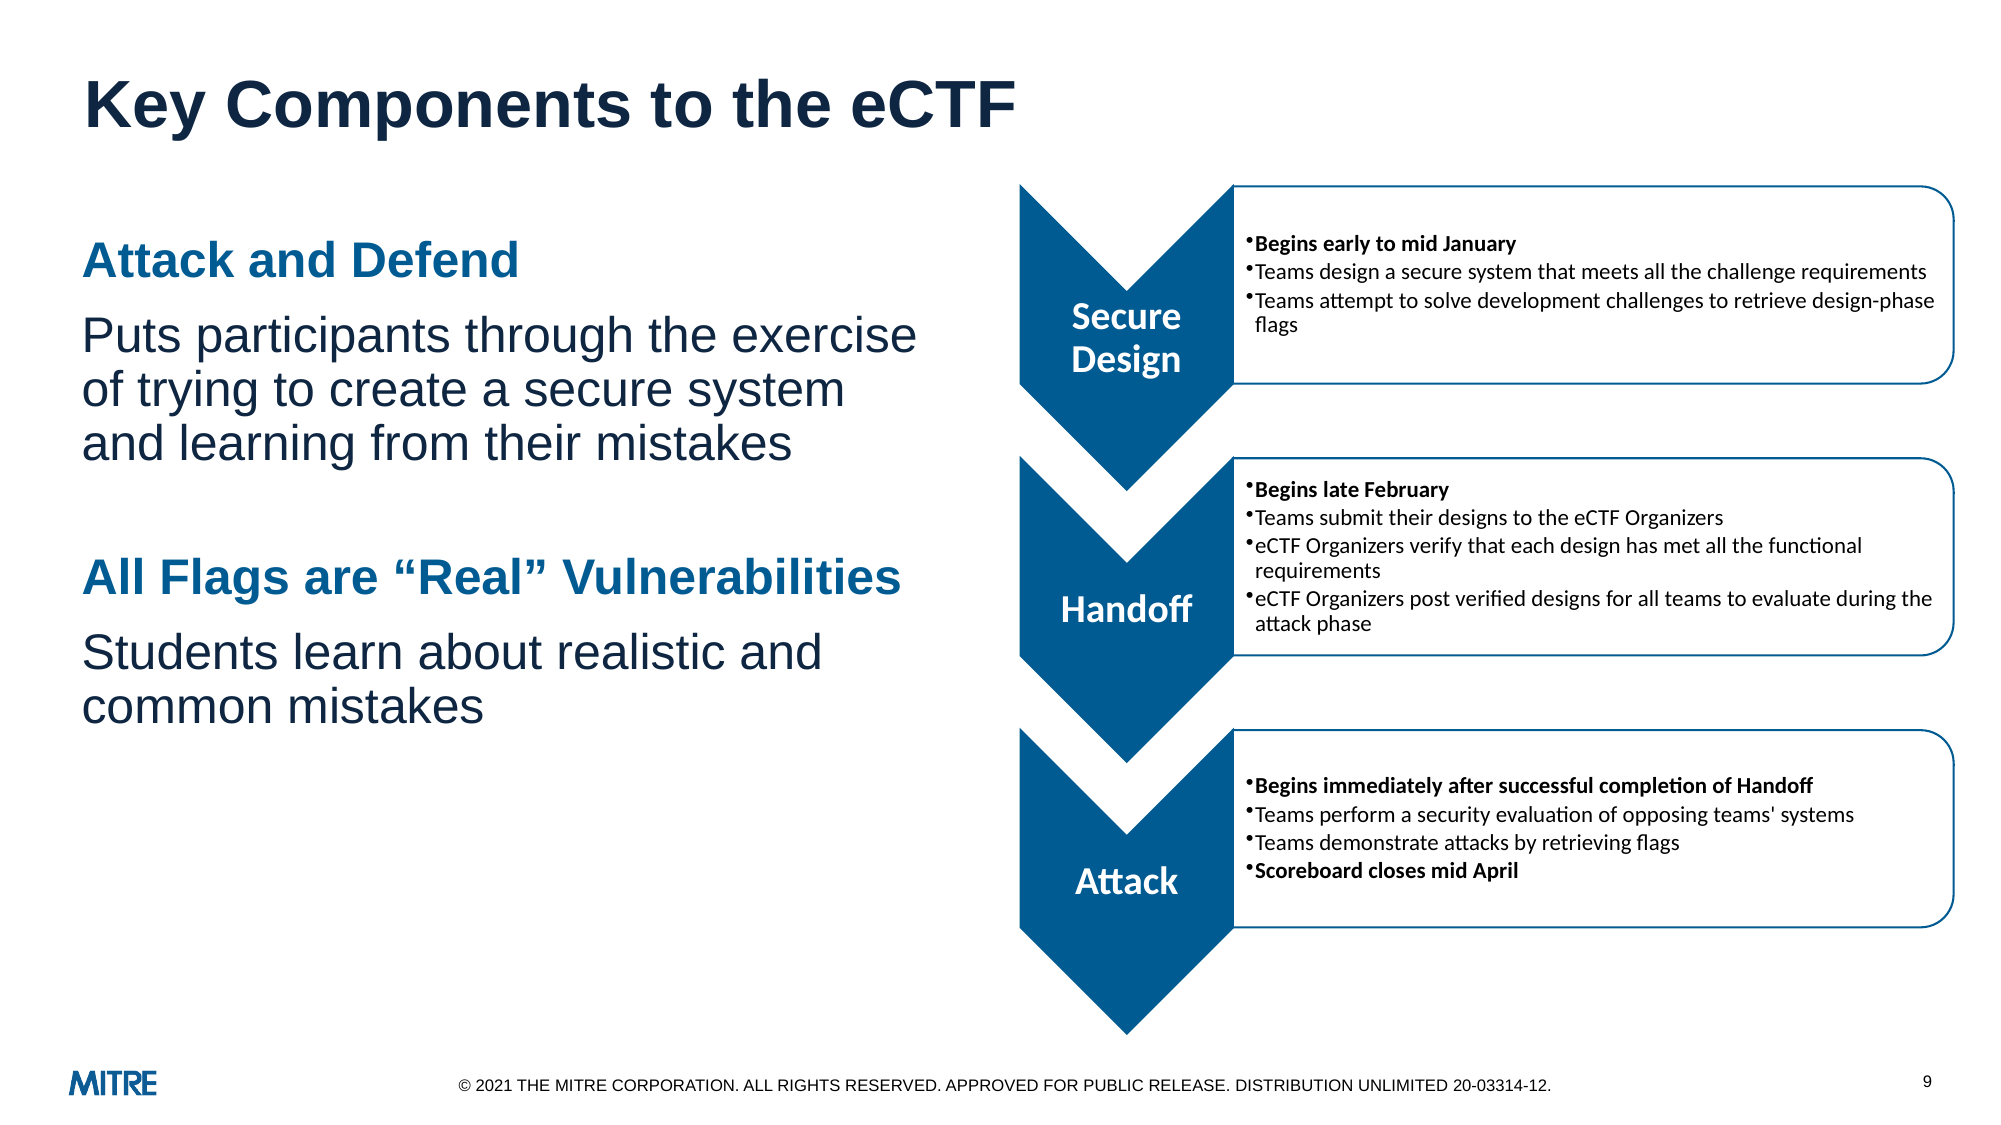

# Key Components to the eCTF
Secure Design
Begins early to mid January
Teams design a secure system that meets all the challenge requirements
Teams attempt to solve development challenges to retrieve design-phase flags
Handoff
Begins late February
Teams submit their designs to the eCTF Organizers
eCTF Organizers verify that each design has met all the functional requirements
eCTF Organizers post verified designs for all teams to evaluate during the attack phase
Attack
Begins immediately after successful completion of Handoff
Teams perform a security evaluation of opposing teams' systems
Teams demonstrate attacks by retrieving flags
Scoreboard closes mid April
Attack and Defend​
Puts participants through the exercise of trying to create a secure system and learning from their mistakes

All Flags are “Real” Vulnerabilities
Students learn about realistic and common mistakes
9
© 2021 THE MITRE CORPORATION. ALL RIGHTS RESERVED. Approved for public release. Distribution unlimited 20-03314-12.